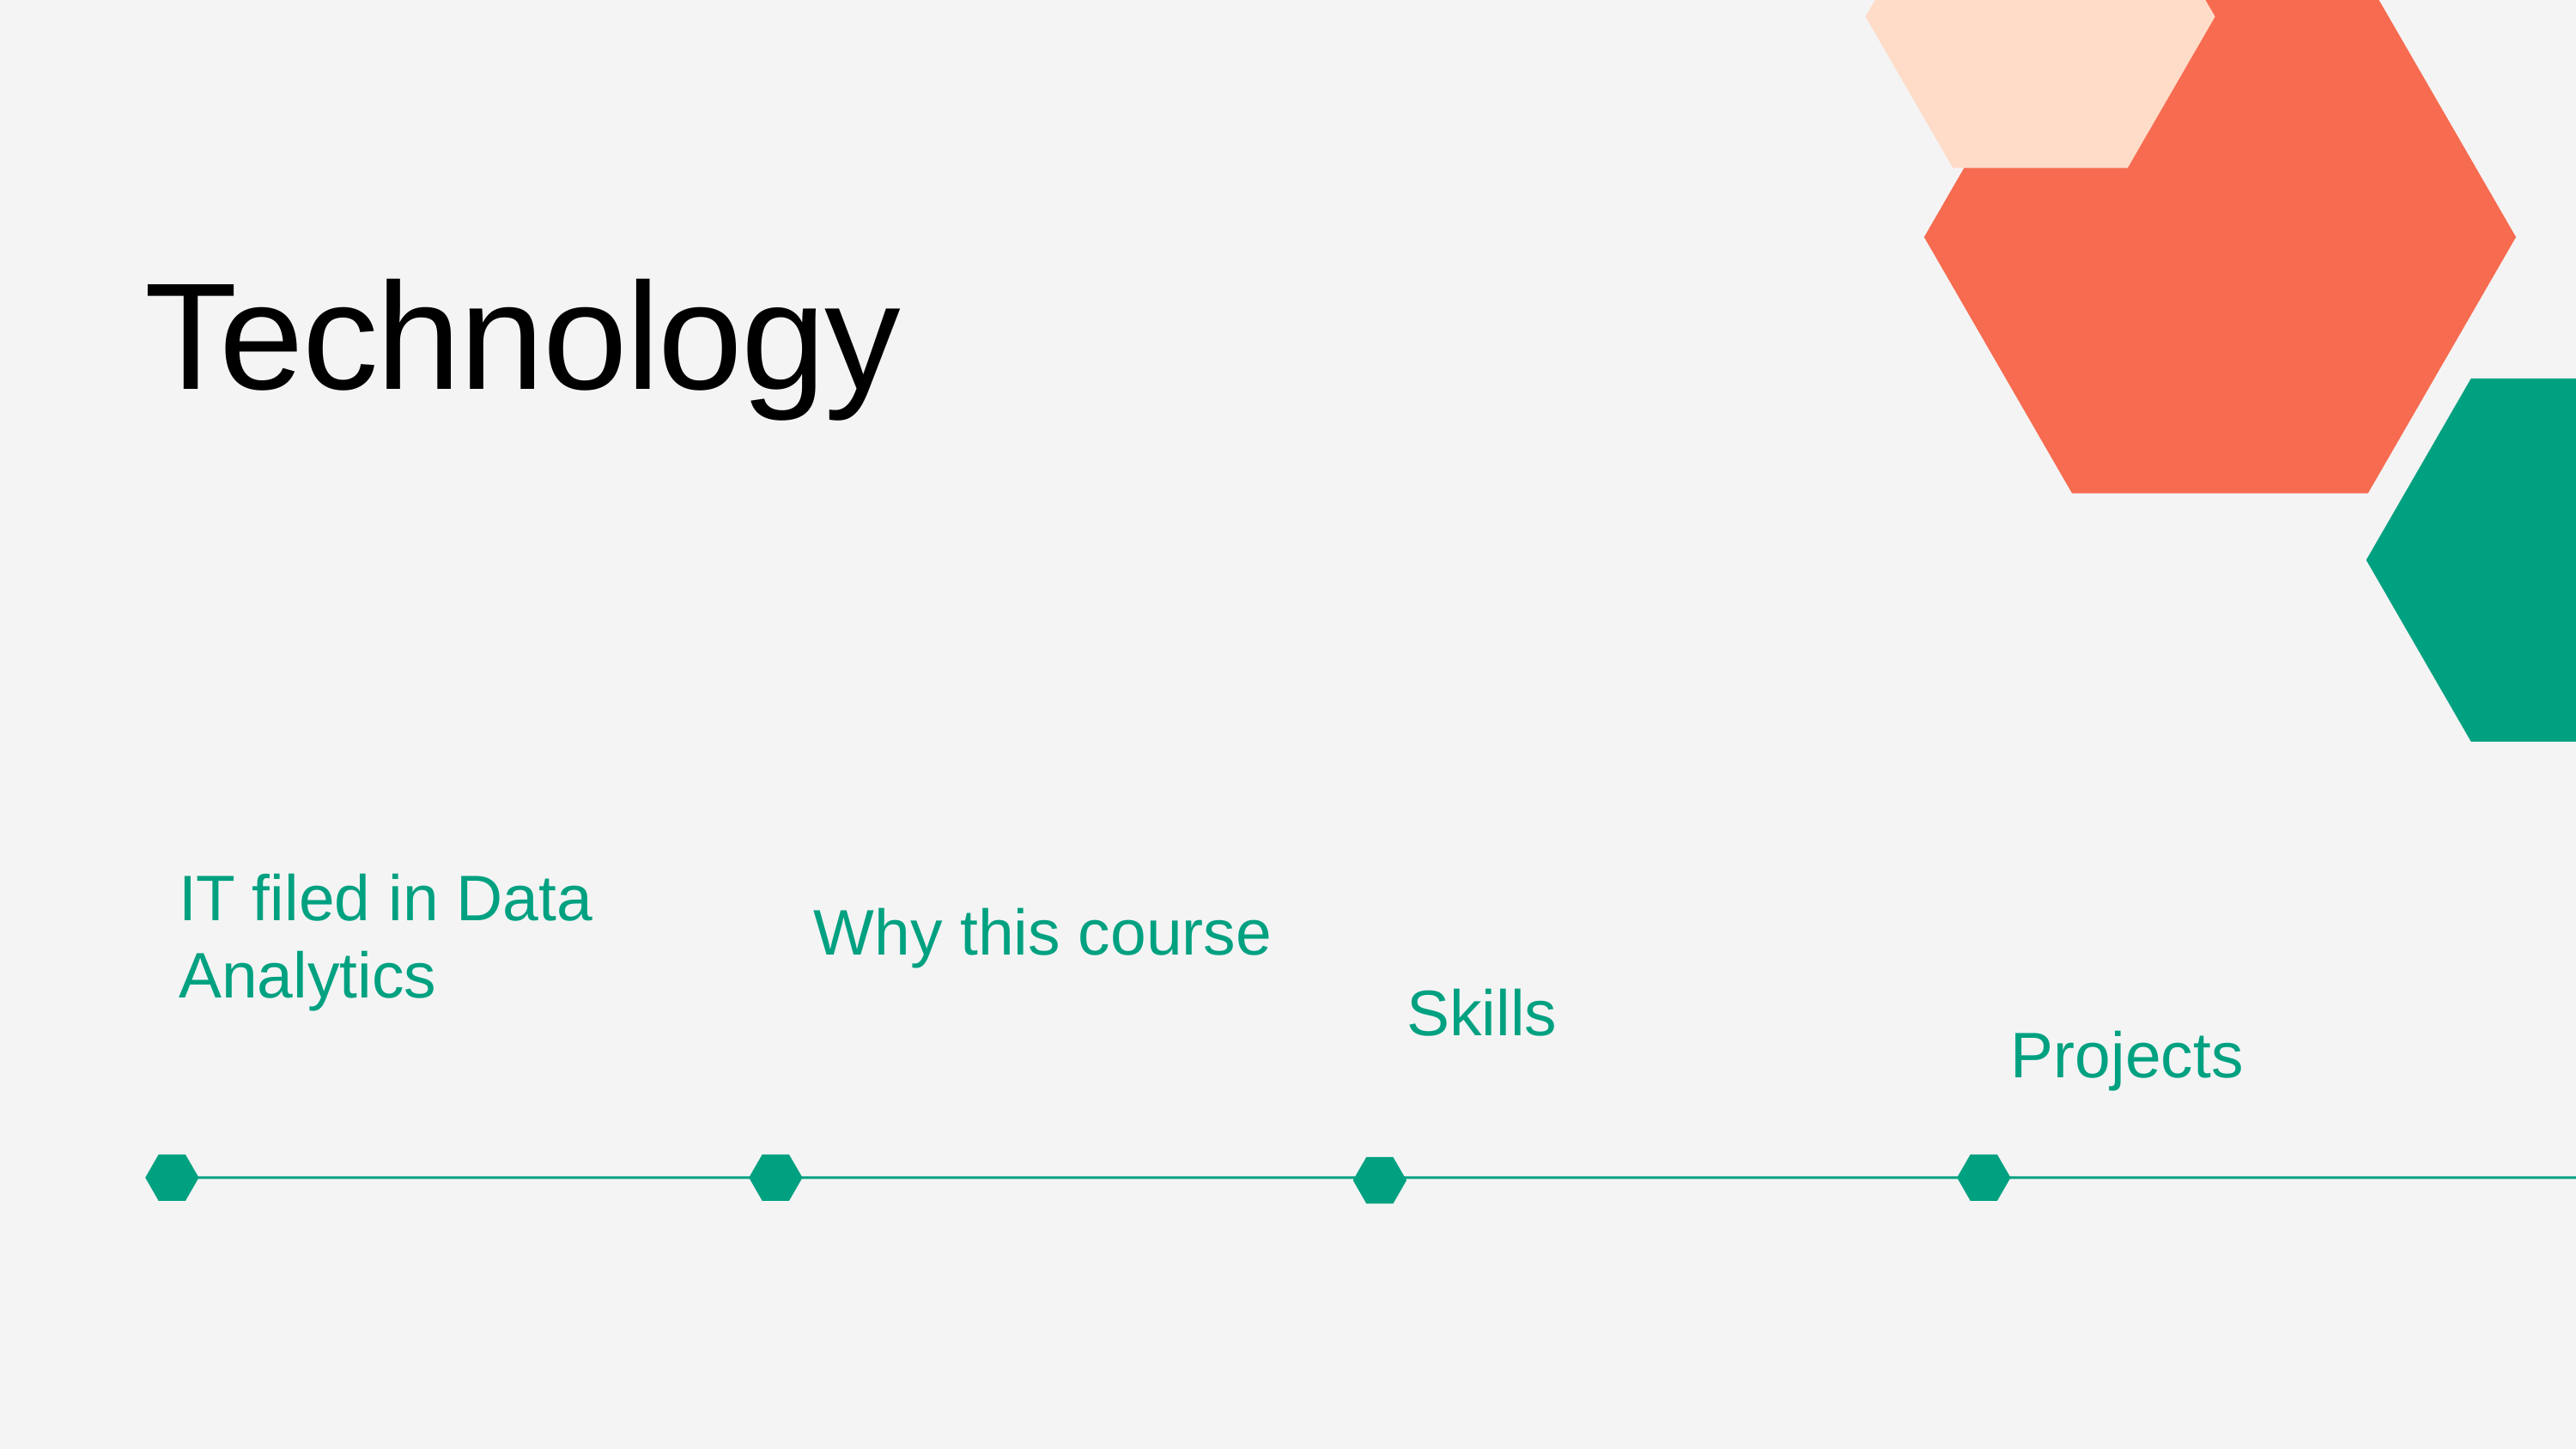

Technology

IT filed in Data Analytics

Why this course

Skills

Projects